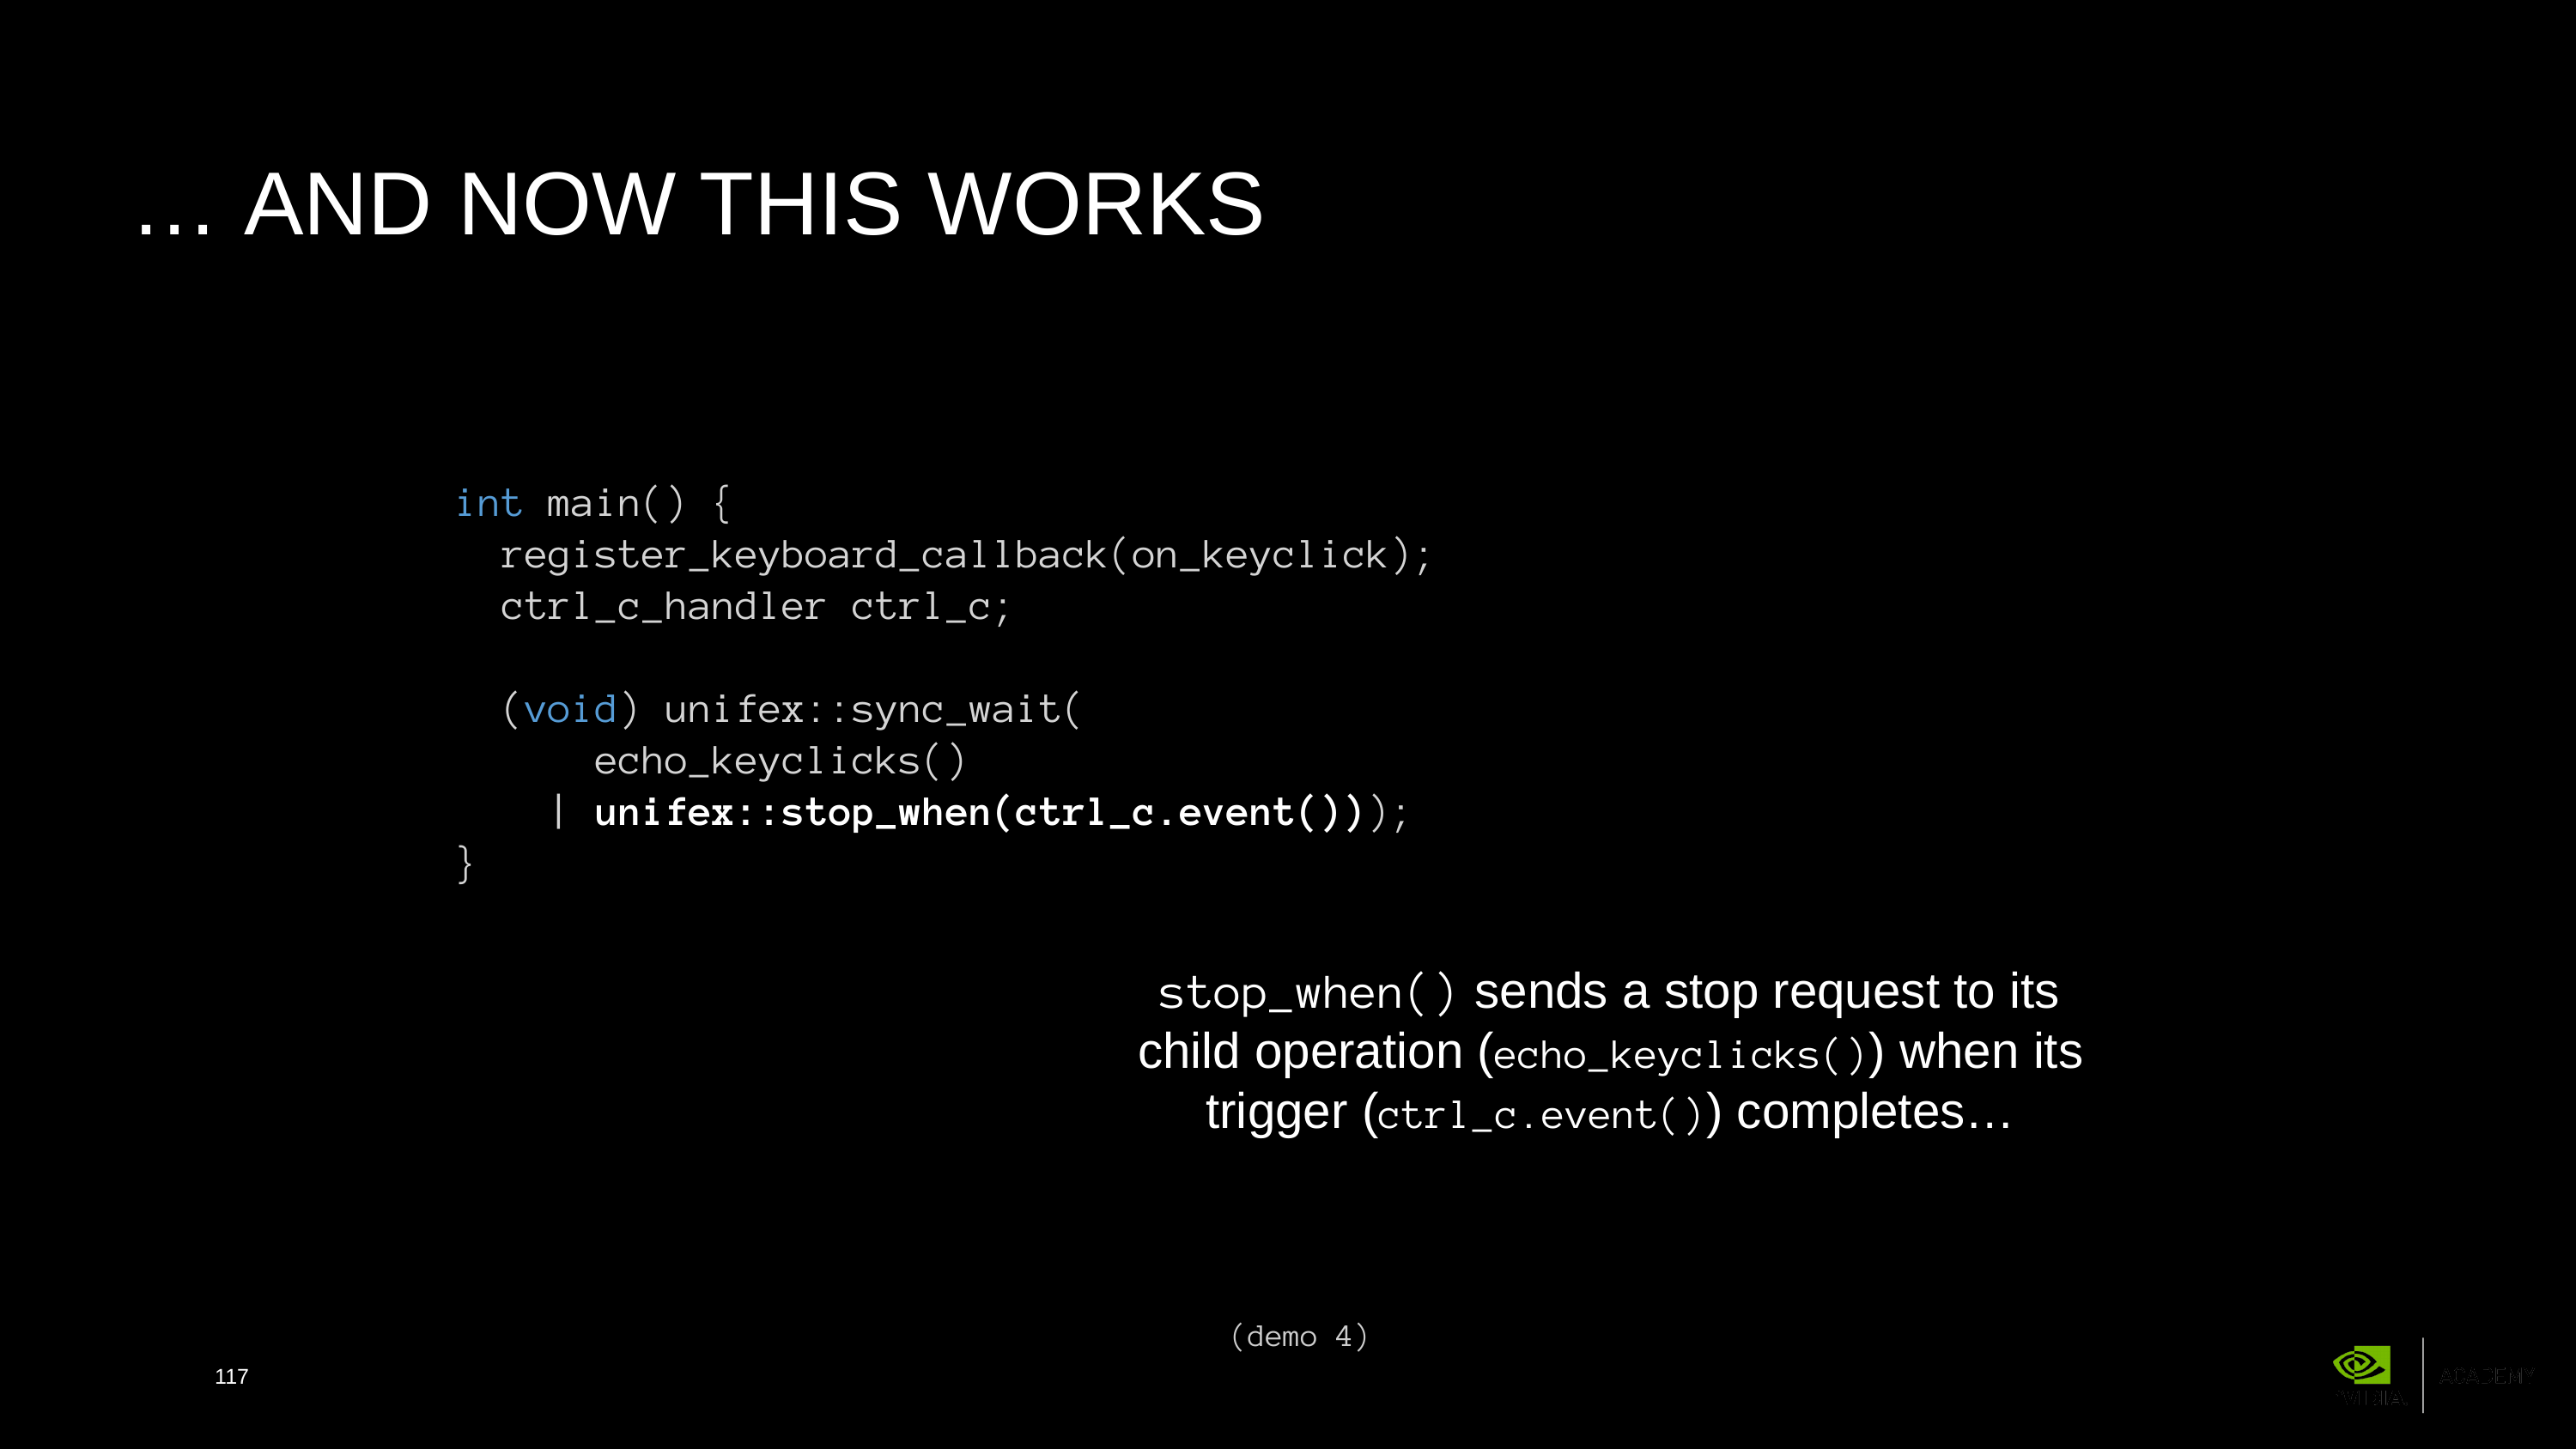

# … and now this works
int main() {
  register_keyboard_callback(on_keyclick);

  (void) unifex::sync_wait(echo_keyclicks());
}
int main() {
  register_keyboard_callback(on_keyclick);
  ctrl_c_handler ctrl_c;

  (void) unifex::sync_wait(
      echo_keyclicks()
    | unifex::stop_when(ctrl_c.event()));
}
stop_when() sends a stop request to its child operation (echo_keyclicks()) when its trigger (ctrl_c.event()) completes…
(demo 4)
117